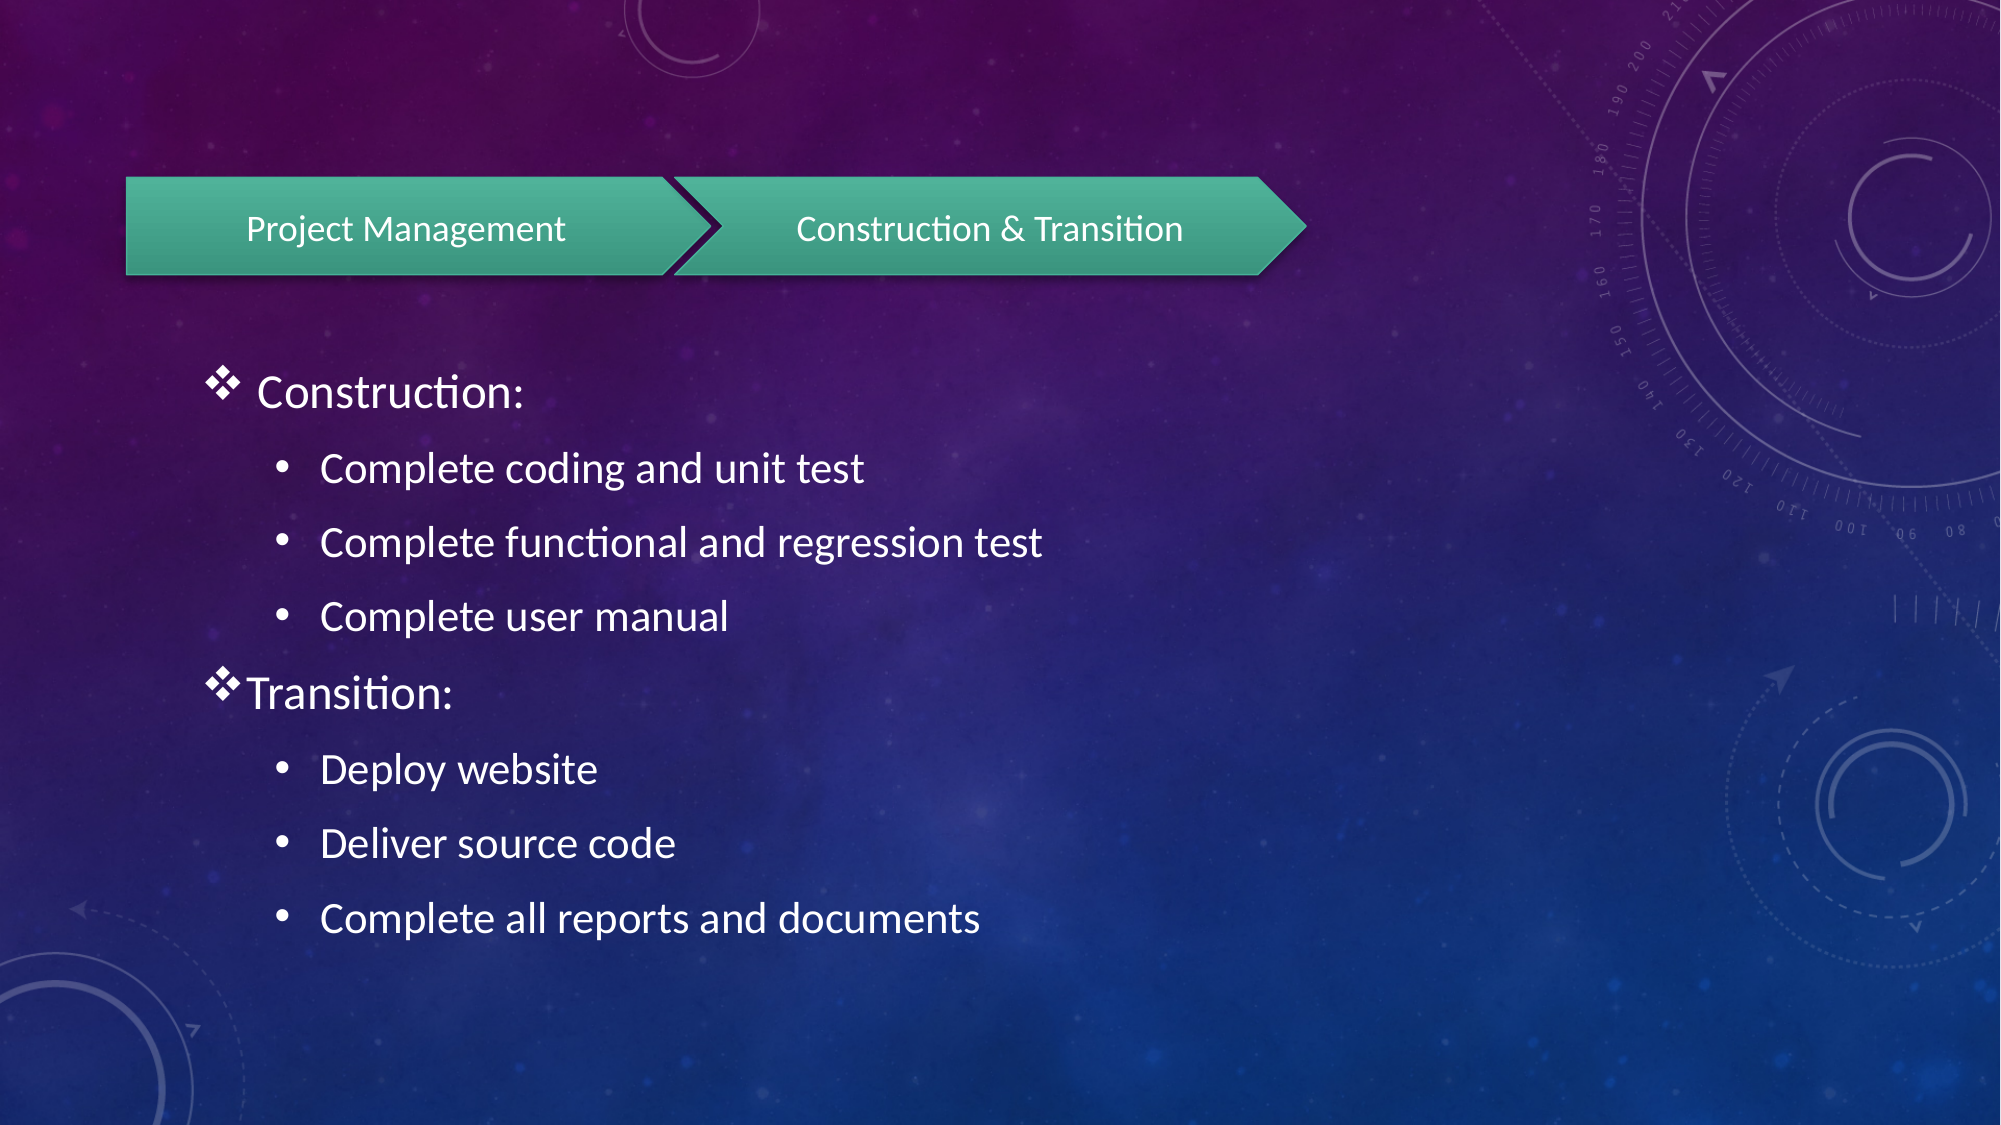

Project Management
Construction & Transition
 Construction:
Complete coding and unit test
Complete functional and regression test
Complete user manual
Transition:
Deploy website
Deliver source code
Complete all reports and documents